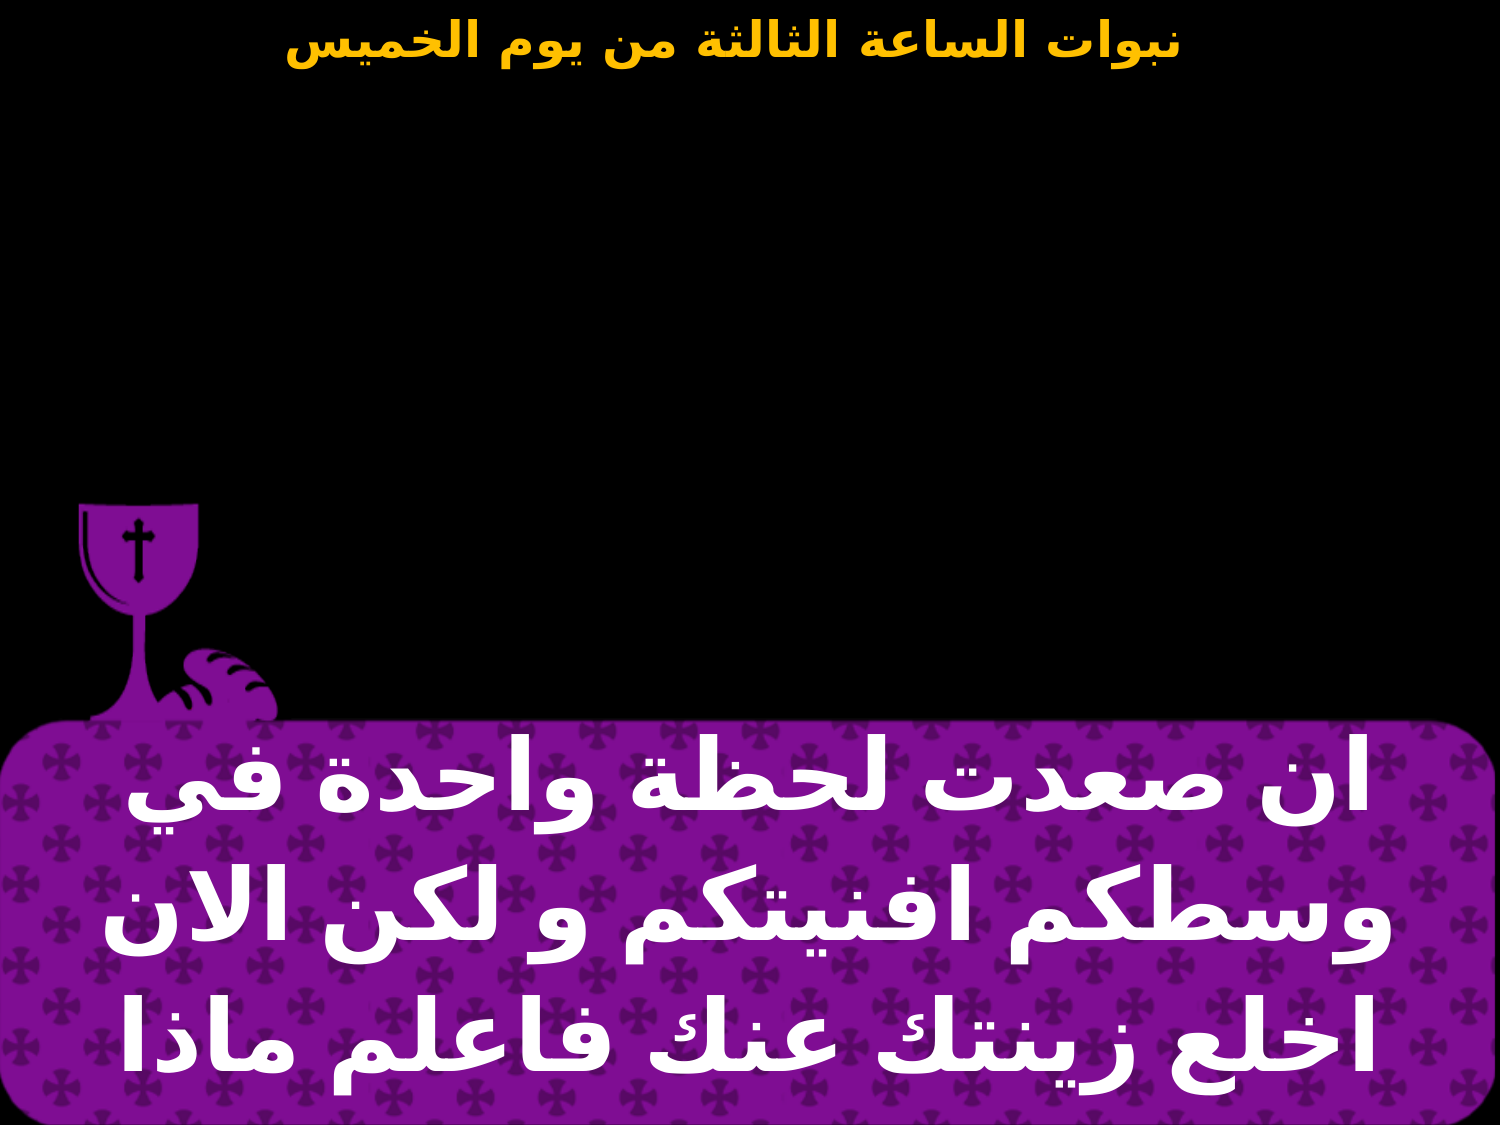

| ان صعدت لحظة واحدة في وسطكم افنيتكم و لكن الان اخلع زينتك عنك فاعلم ماذا اصنع بك |
| --- |